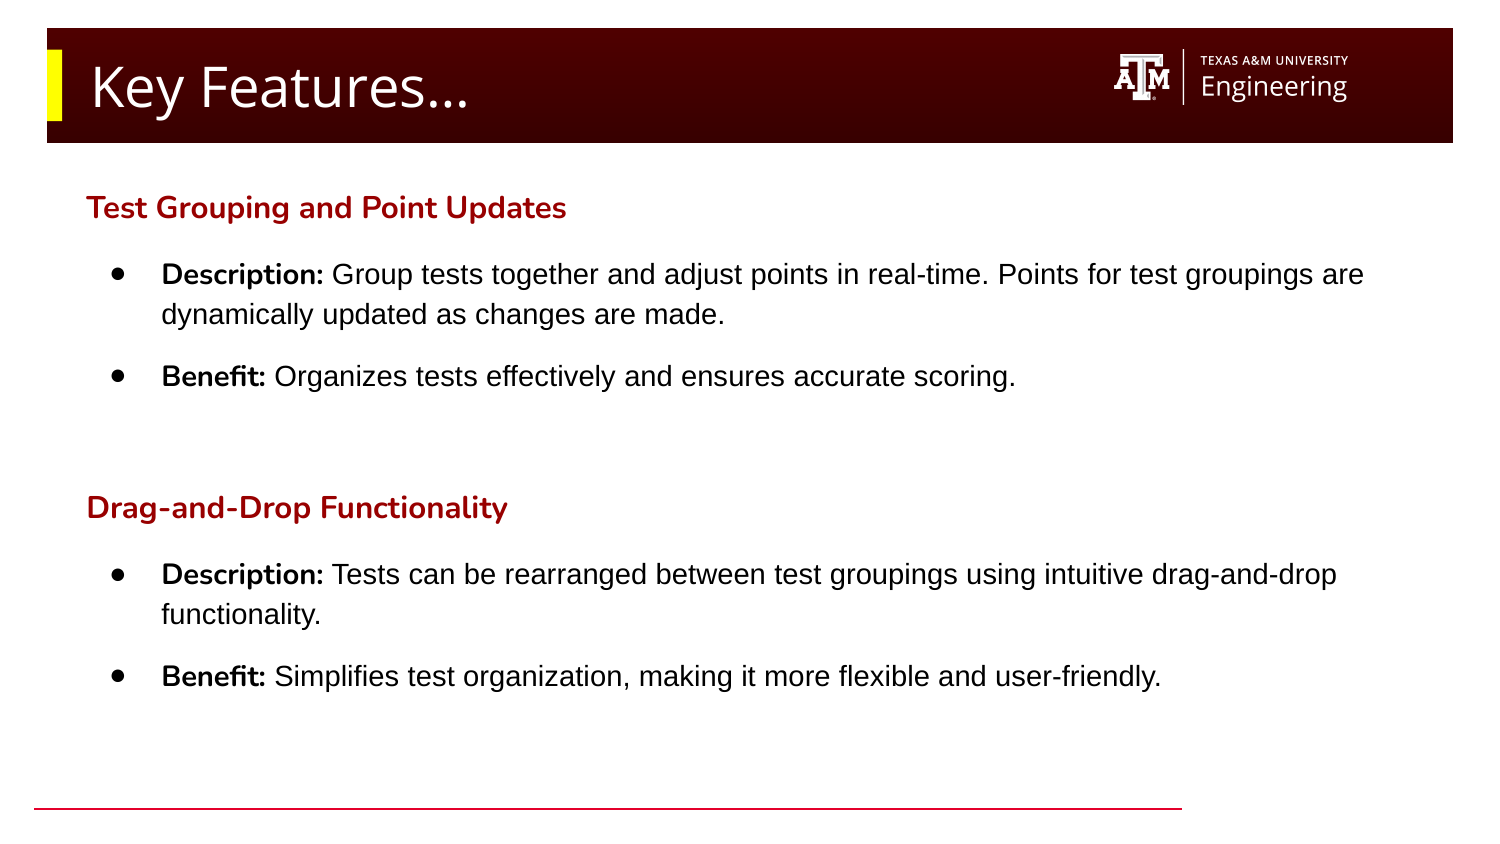

# Key Features…
Test Grouping and Point Updates
Description: Group tests together and adjust points in real-time. Points for test groupings are dynamically updated as changes are made.
Benefit: Organizes tests effectively and ensures accurate scoring.

Drag-and-Drop Functionality
Description: Tests can be rearranged between test groupings using intuitive drag-and-drop functionality.
Benefit: Simplifies test organization, making it more flexible and user-friendly.